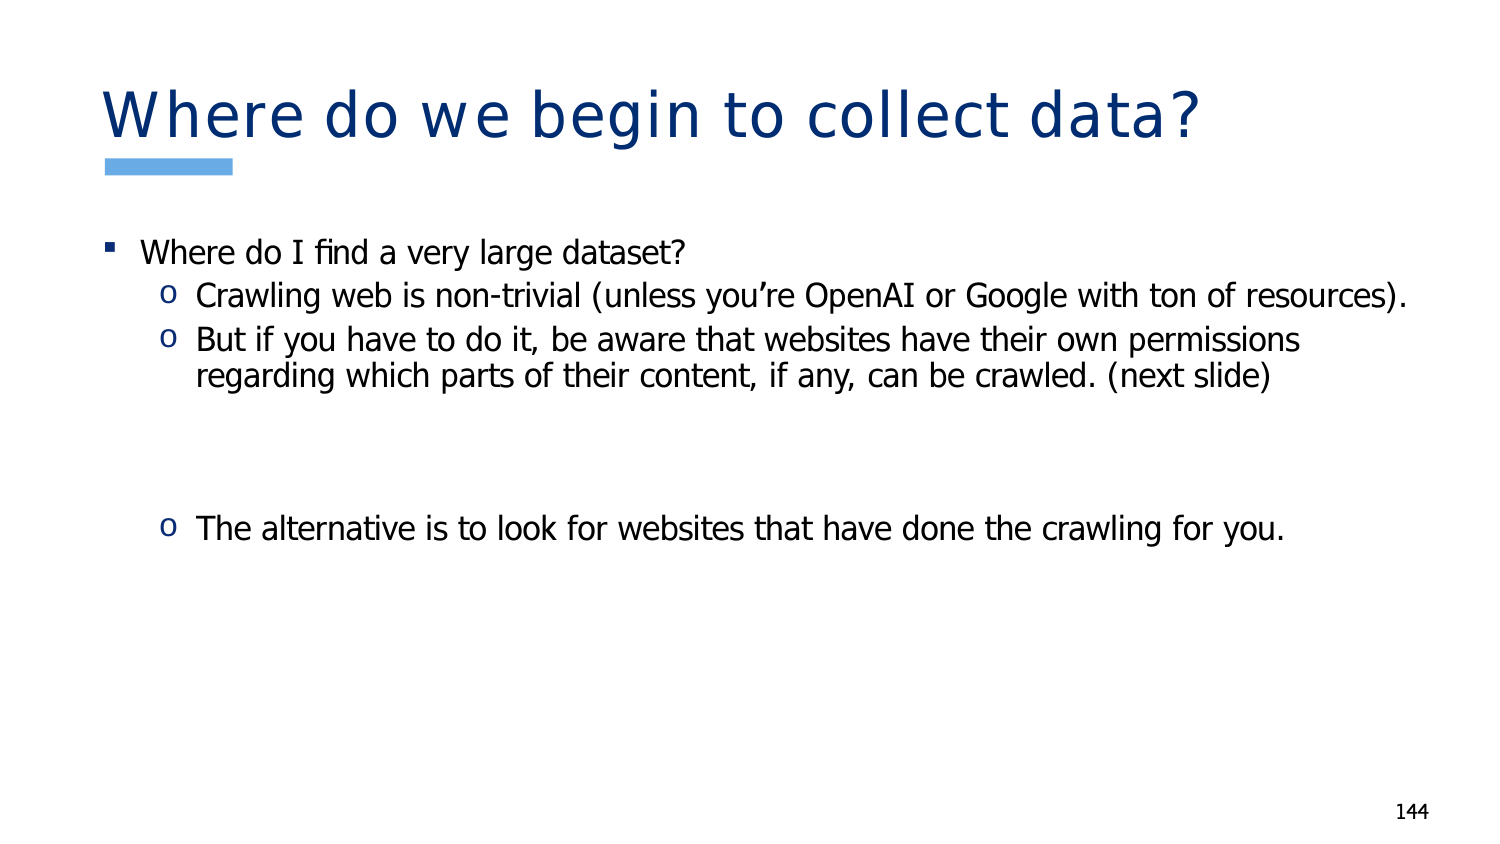

# Where do we begin to collect data?
Where do I find a very large dataset?
Crawling web is non-trivial (unless you’re OpenAI or Google with ton of resources).
But if you have to do it, be aware that websites have their own permissions regarding which parts of their content, if any, can be crawled. (next slide)

The alternative is to look for websites that have done the crawling for you.